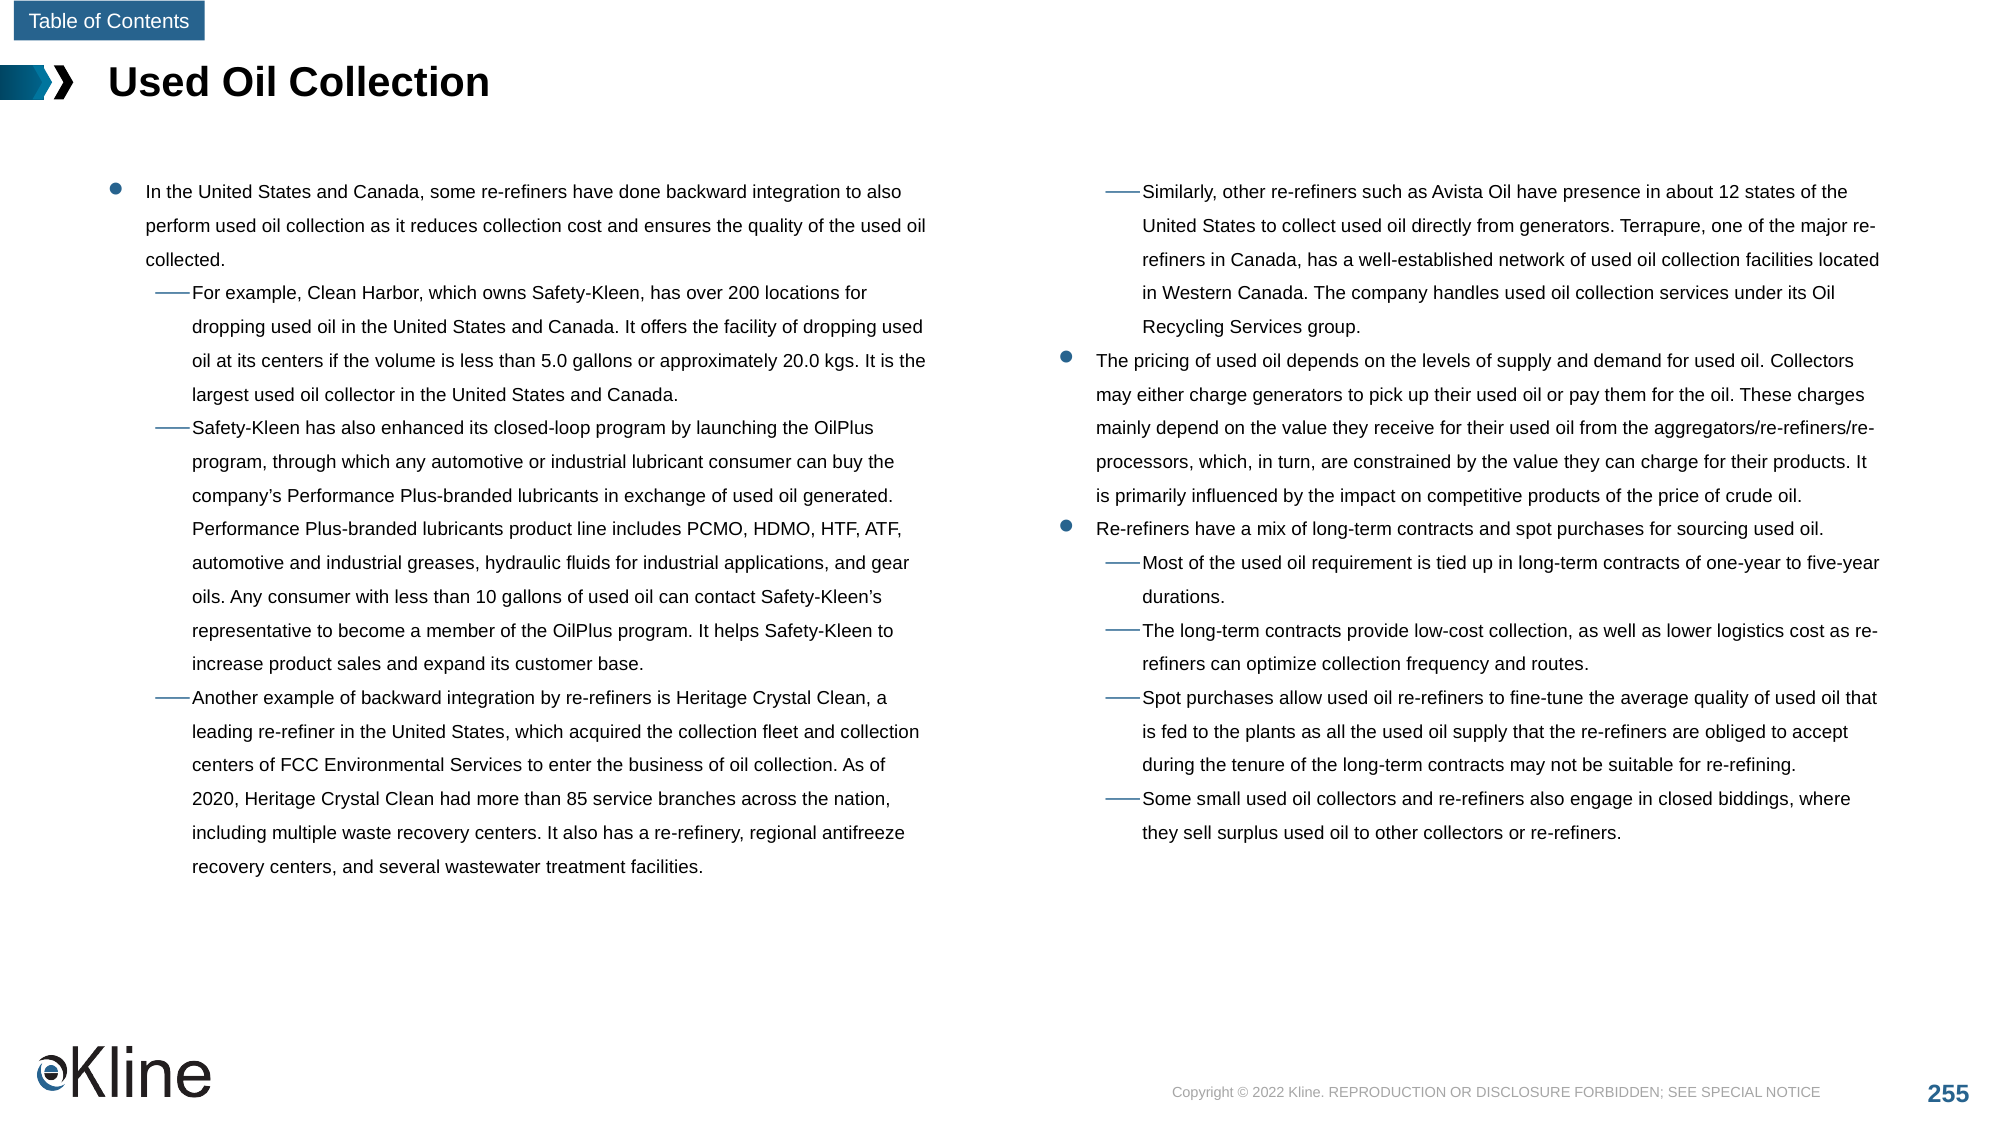

# Used Oil Collection
In the United States and Canada, some re-refiners have done backward integration to also perform used oil collection as it reduces collection cost and ensures the quality of the used oil collected.
For example, Clean Harbor, which owns Safety-Kleen, has over 200 locations for dropping used oil in the United States and Canada. It offers the facility of dropping used oil at its centers if the volume is less than 5.0 gallons or approximately 20.0 kgs. It is the largest used oil collector in the United States and Canada.
Safety-Kleen has also enhanced its closed-loop program by launching the OilPlus program, through which any automotive or industrial lubricant consumer can buy the company’s Performance Plus-branded lubricants in exchange of used oil generated. Performance Plus-branded lubricants product line includes PCMO, HDMO, HTF, ATF, automotive and industrial greases, hydraulic fluids for industrial applications, and gear oils. Any consumer with less than 10 gallons of used oil can contact Safety-Kleen’s representative to become a member of the OilPlus program. It helps Safety-Kleen to increase product sales and expand its customer base.
Another example of backward integration by re-refiners is Heritage Crystal Clean, a leading re-refiner in the United States, which acquired the collection fleet and collection centers of FCC Environmental Services to enter the business of oil collection. As of 2020, Heritage Crystal Clean had more than 85 service branches across the nation, including multiple waste recovery centers. It also has a re-refinery, regional antifreeze recovery centers, and several wastewater treatment facilities.
Similarly, other re-refiners such as Avista Oil have presence in about 12 states of the United States to collect used oil directly from generators. Terrapure, one of the major re-refiners in Canada, has a well-established network of used oil collection facilities located in Western Canada. The company handles used oil collection services under its Oil Recycling Services group.
The pricing of used oil depends on the levels of supply and demand for used oil. Collectors may either charge generators to pick up their used oil or pay them for the oil. These charges mainly depend on the value they receive for their used oil from the aggregators/re-refiners/re-processors, which, in turn, are constrained by the value they can charge for their products. It is primarily influenced by the impact on competitive products of the price of crude oil.
Re-refiners have a mix of long-term contracts and spot purchases for sourcing used oil.
Most of the used oil requirement is tied up in long-term contracts of one-year to five-year durations.
The long-term contracts provide low-cost collection, as well as lower logistics cost as re-refiners can optimize collection frequency and routes.
Spot purchases allow used oil re-refiners to fine-tune the average quality of used oil that is fed to the plants as all the used oil supply that the re-refiners are obliged to accept during the tenure of the long-term contracts may not be suitable for re-refining.
Some small used oil collectors and re-refiners also engage in closed biddings, where they sell surplus used oil to other collectors or re-refiners.